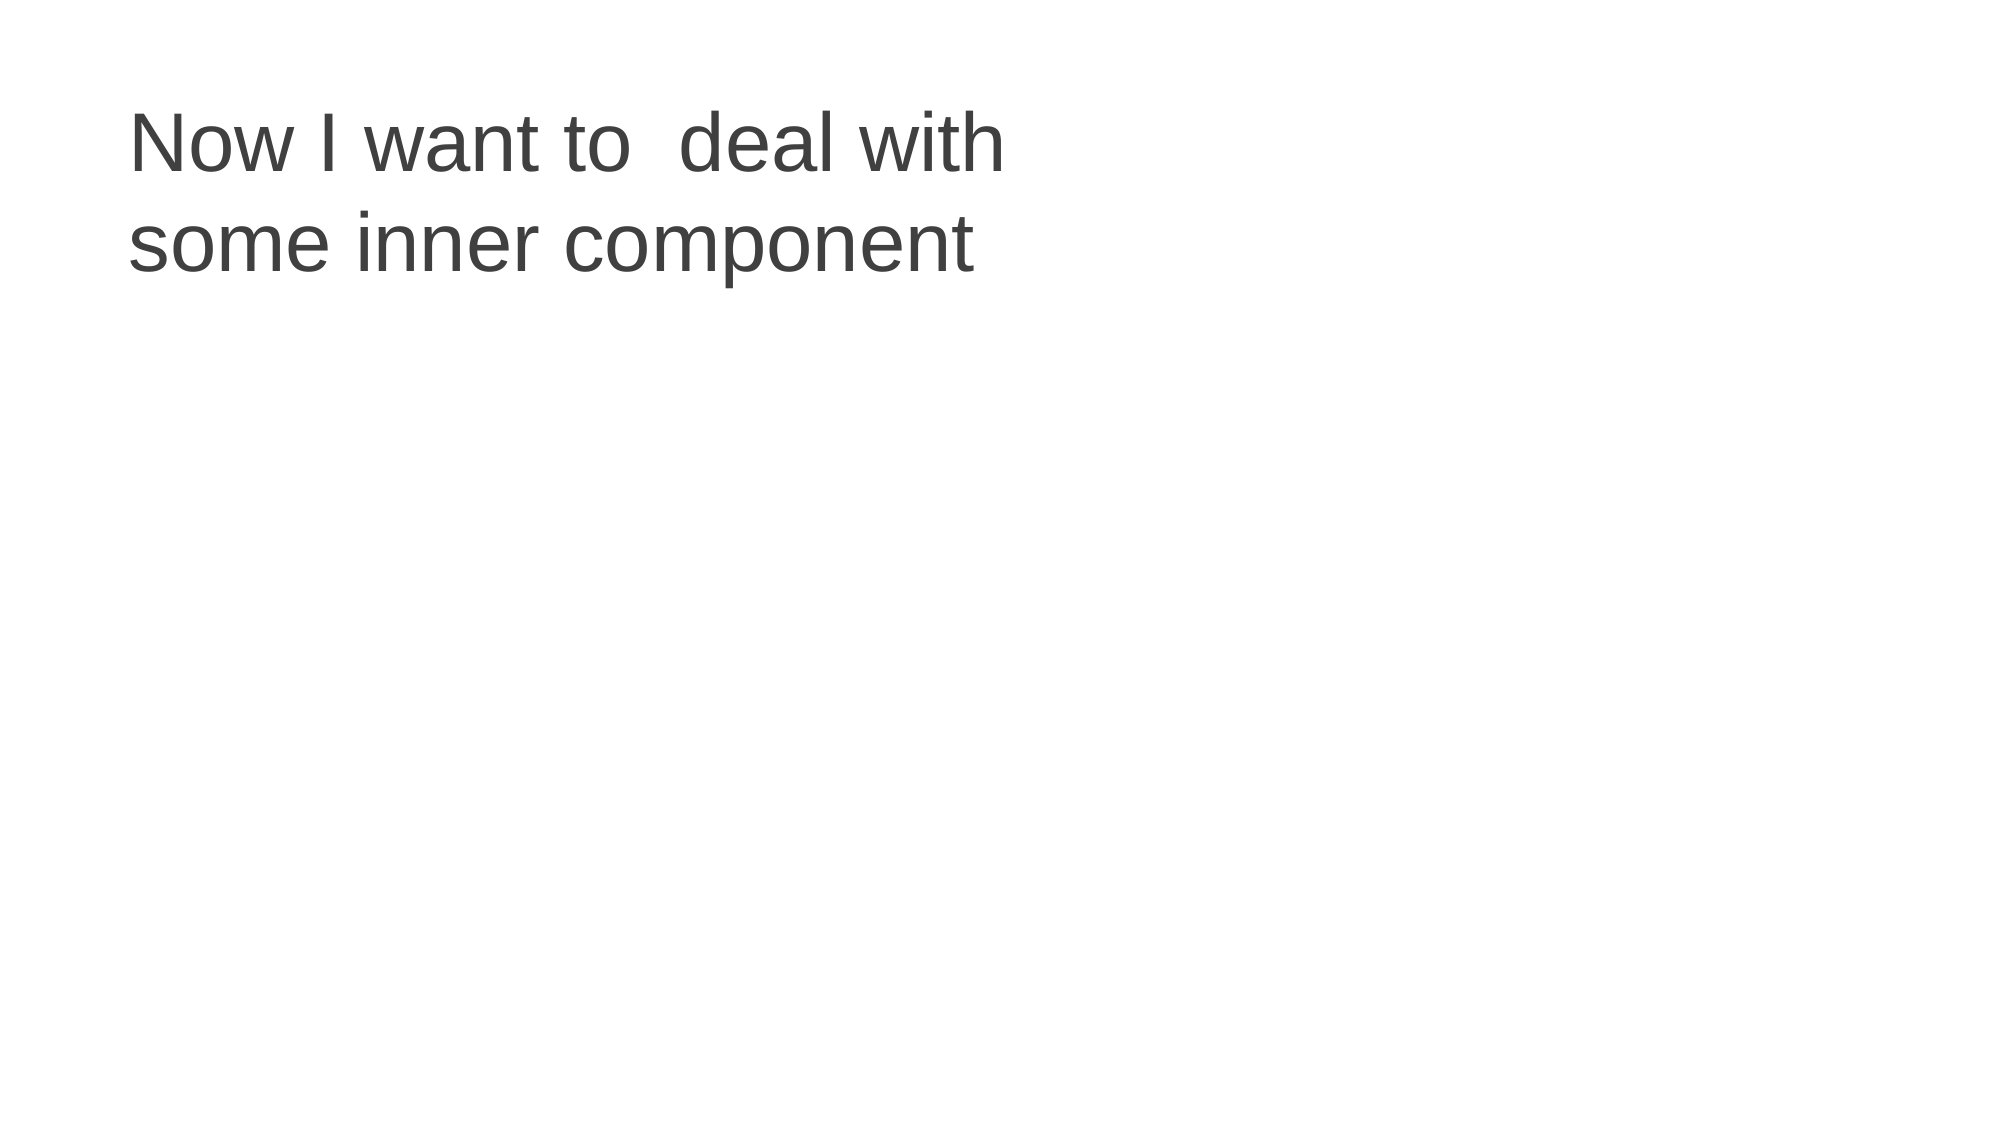

Now I want to  deal with some inner component